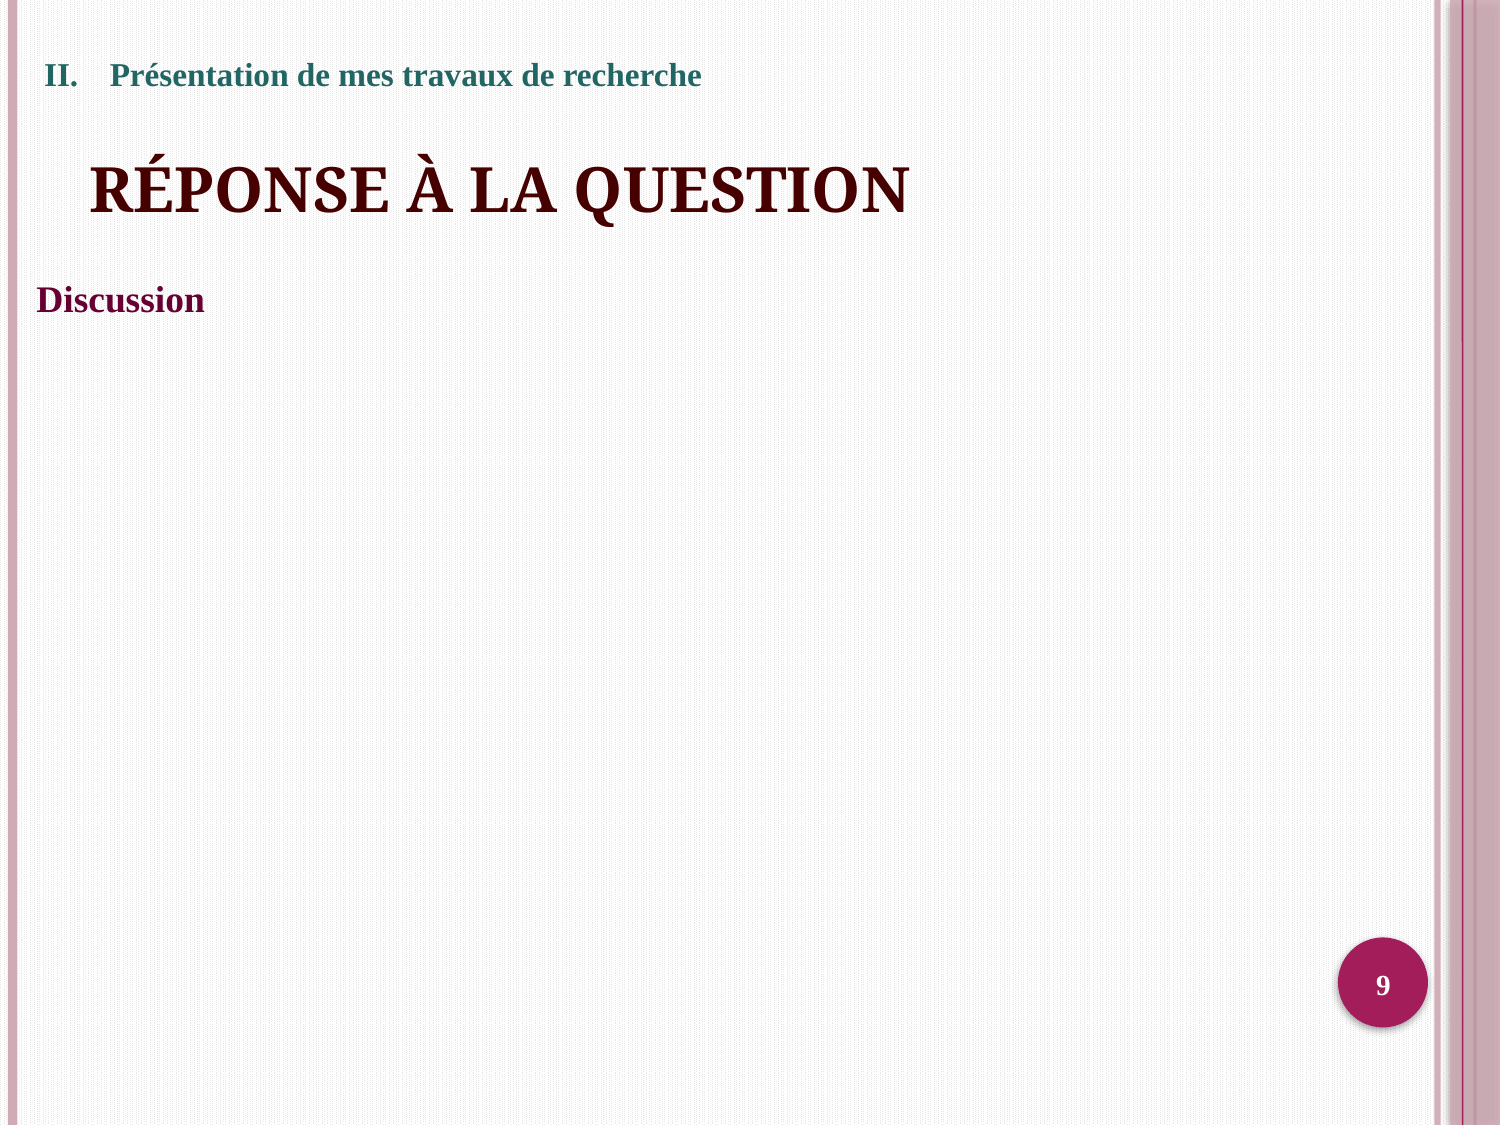

Présentation de mes travaux de recherche
# Réponse à la question
Discussion
9